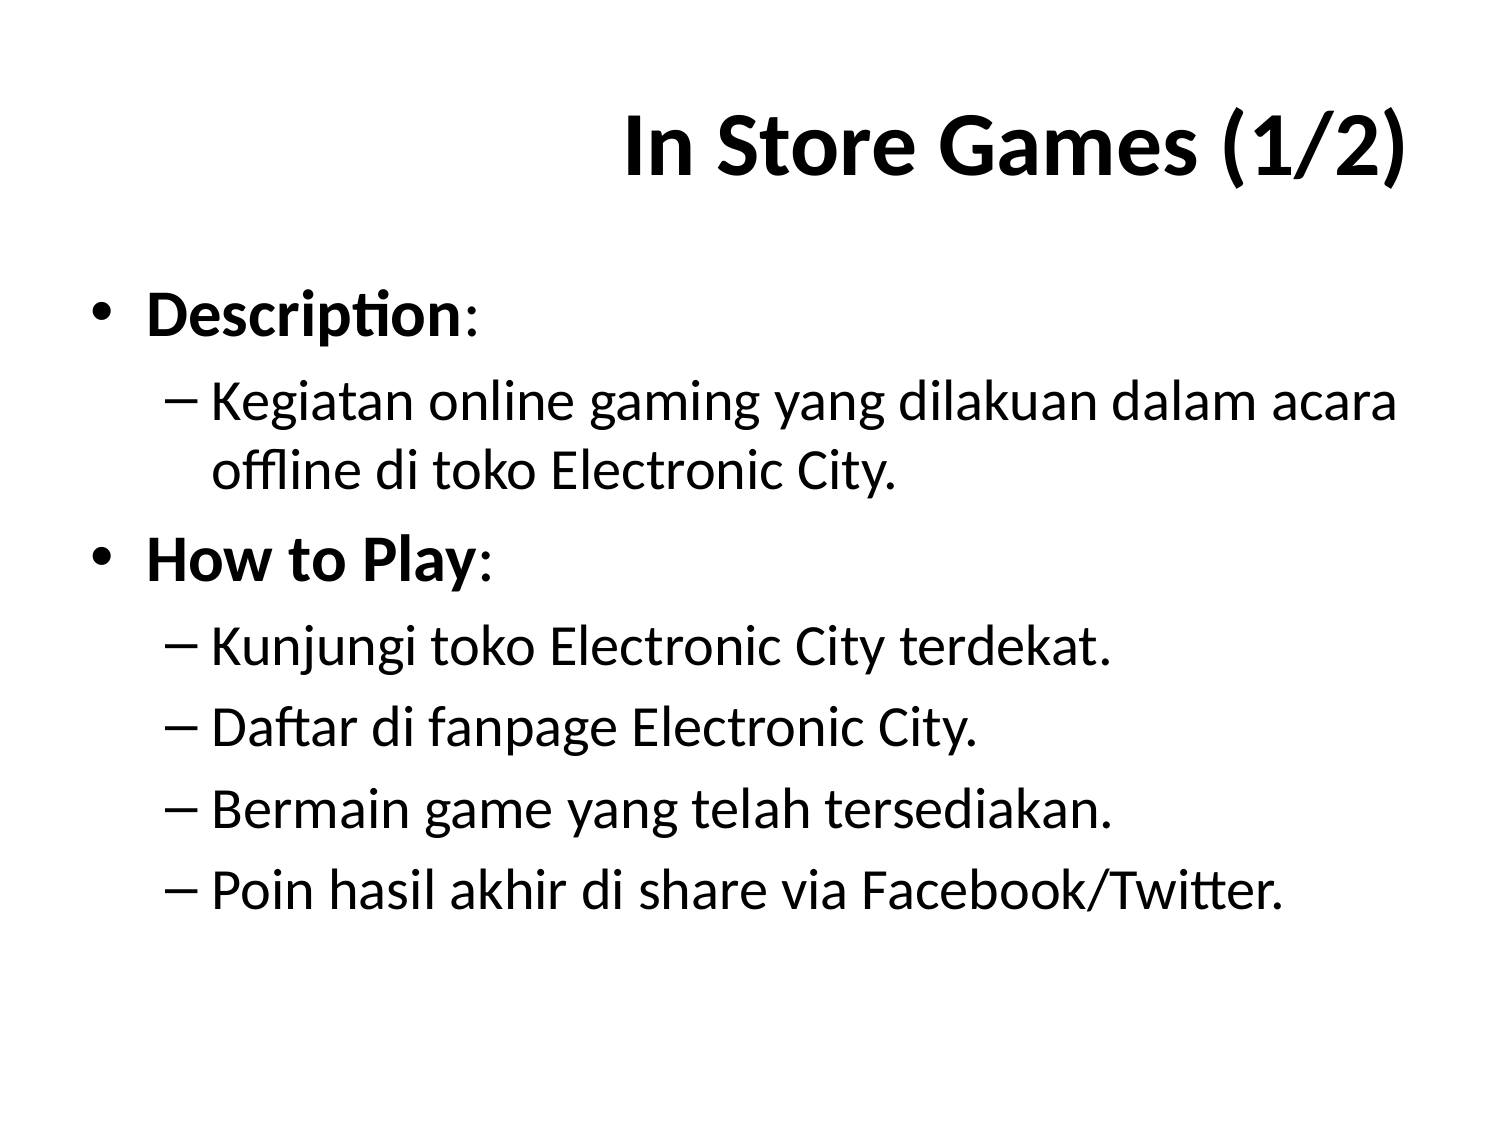

# In Store Games (1/2)
Description:
Kegiatan online gaming yang dilakuan dalam acara offline di toko Electronic City.
How to Play:
Kunjungi toko Electronic City terdekat.
Daftar di fanpage Electronic City.
Bermain game yang telah tersediakan.
Poin hasil akhir di share via Facebook/Twitter.